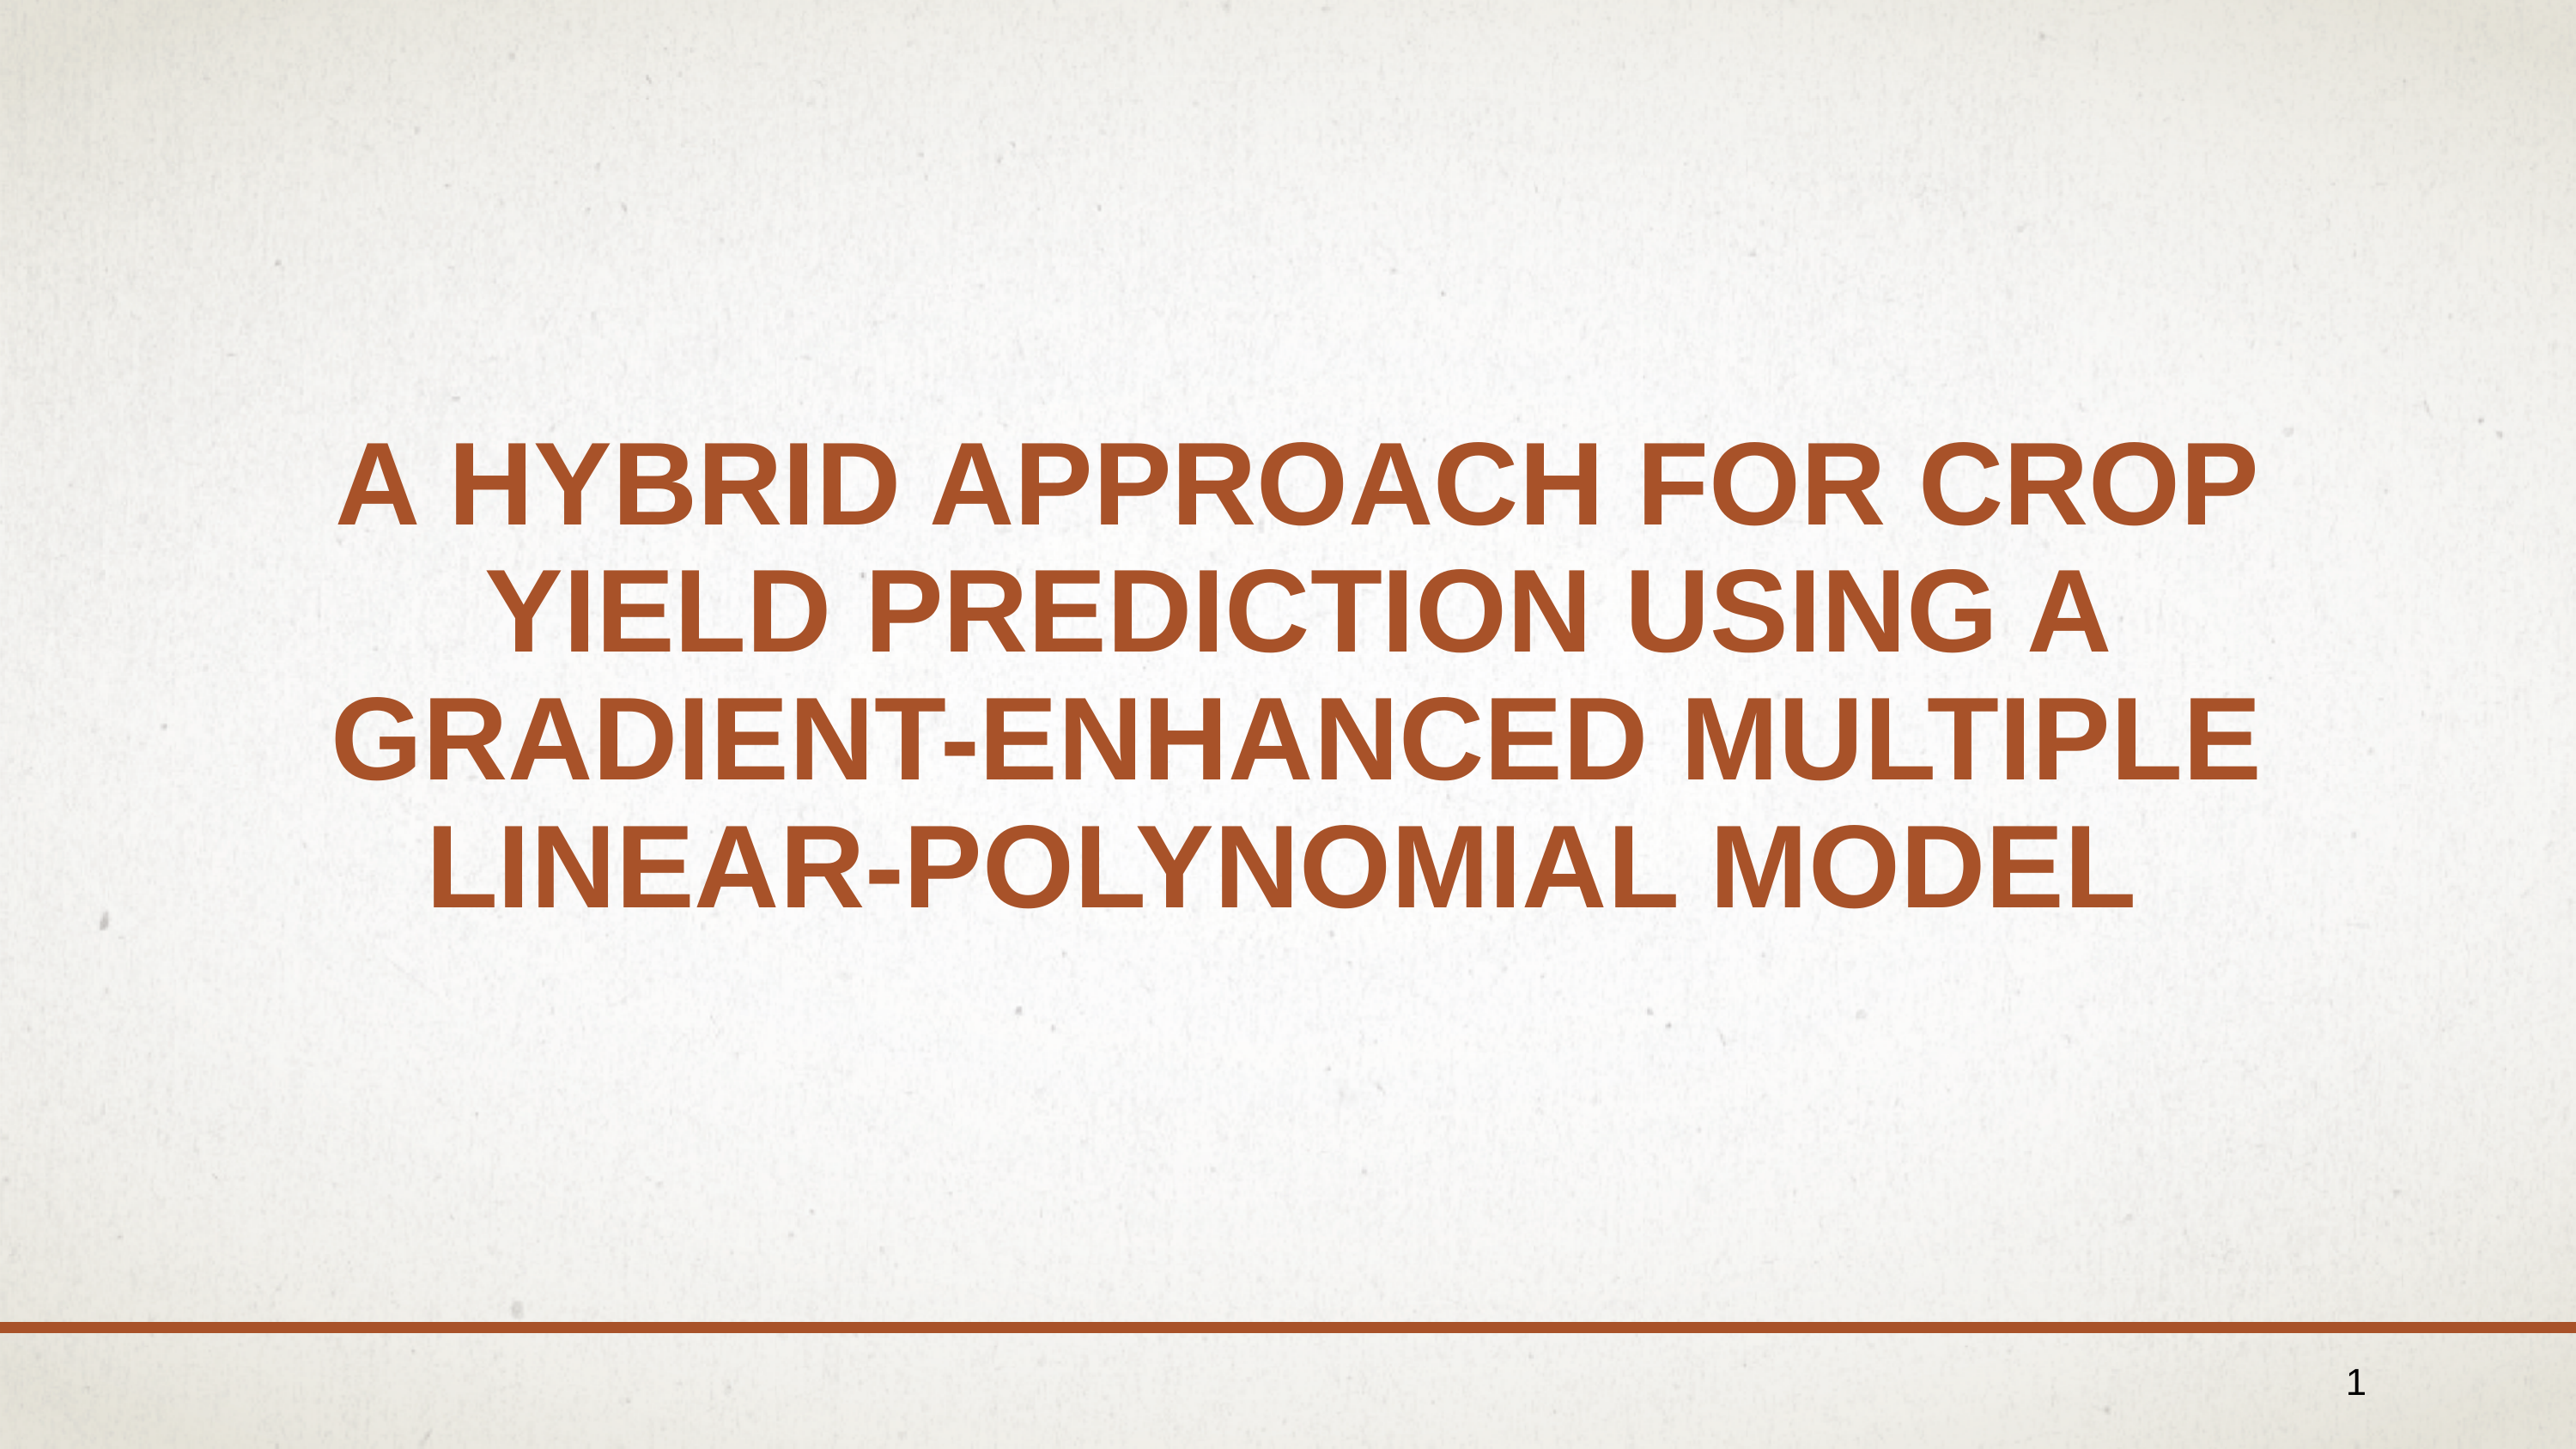

A HYBRID APPROACH FOR CROP YIELD PREDICTION USING A GRADIENT-ENHANCED MULTIPLE LINEAR-POLYNOMIAL MODEL

1